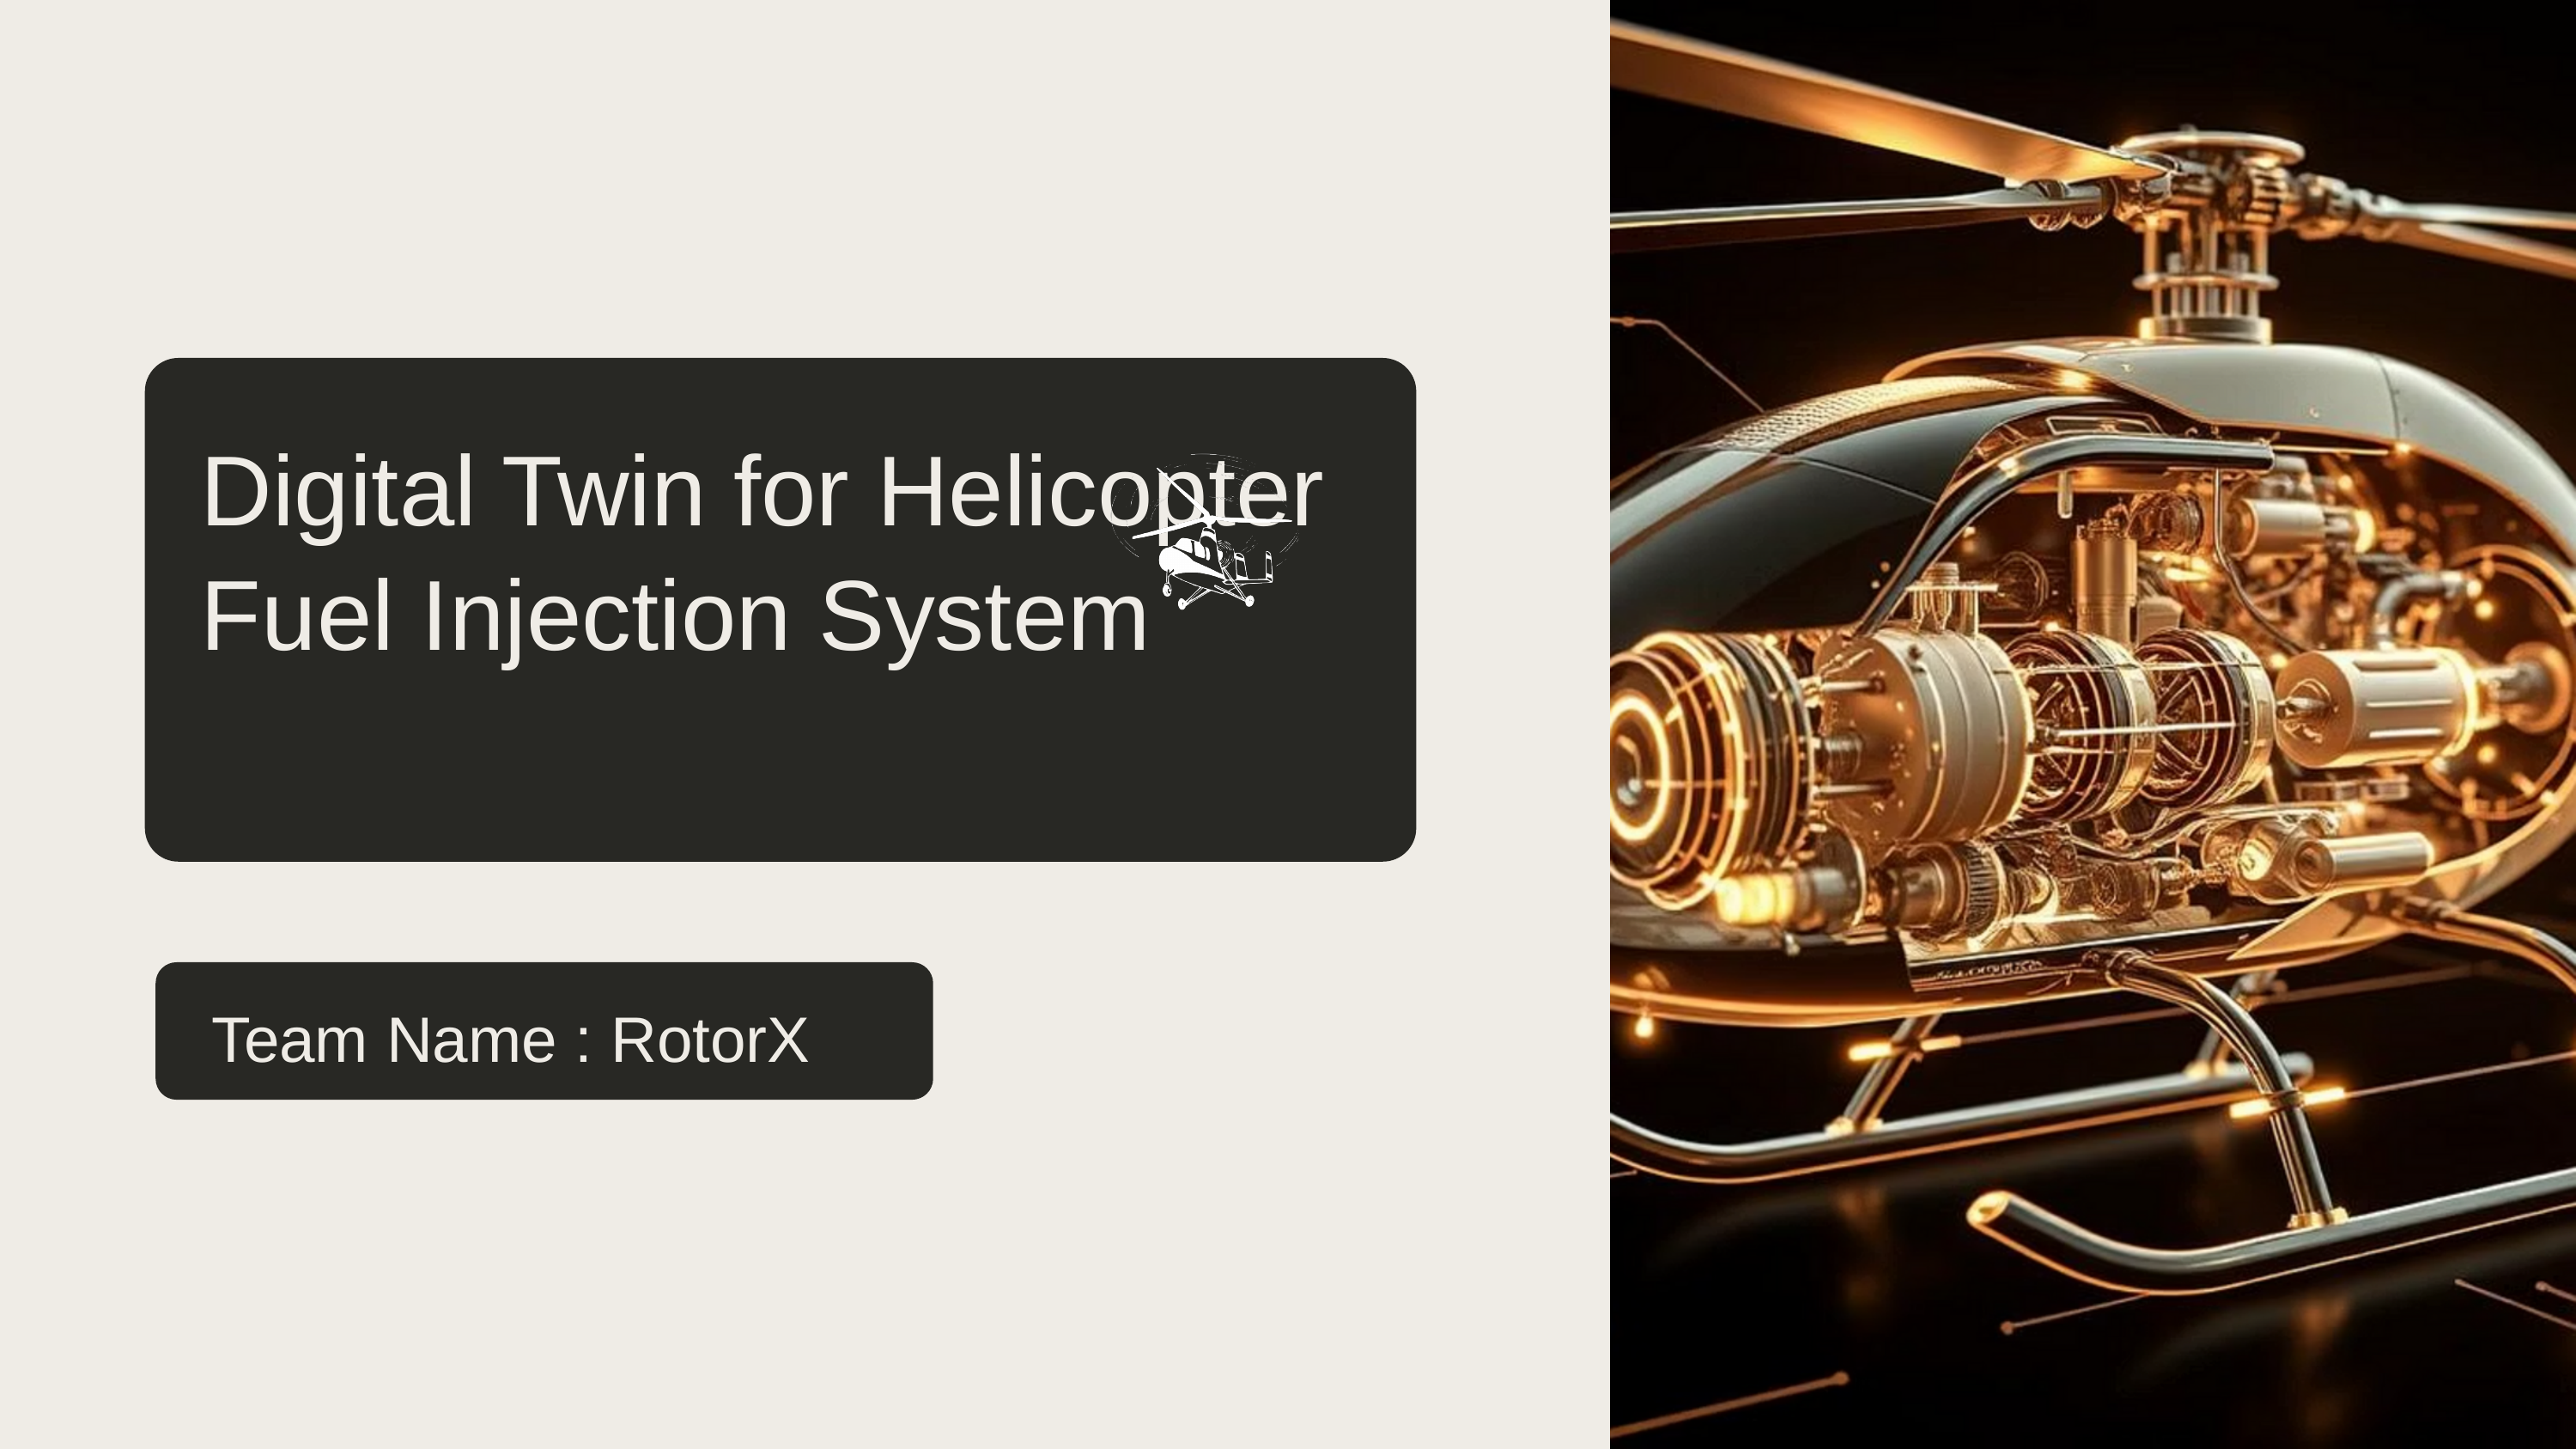

Digital Twin for Helicopter
Fuel Injection System

Team Name : RotorX